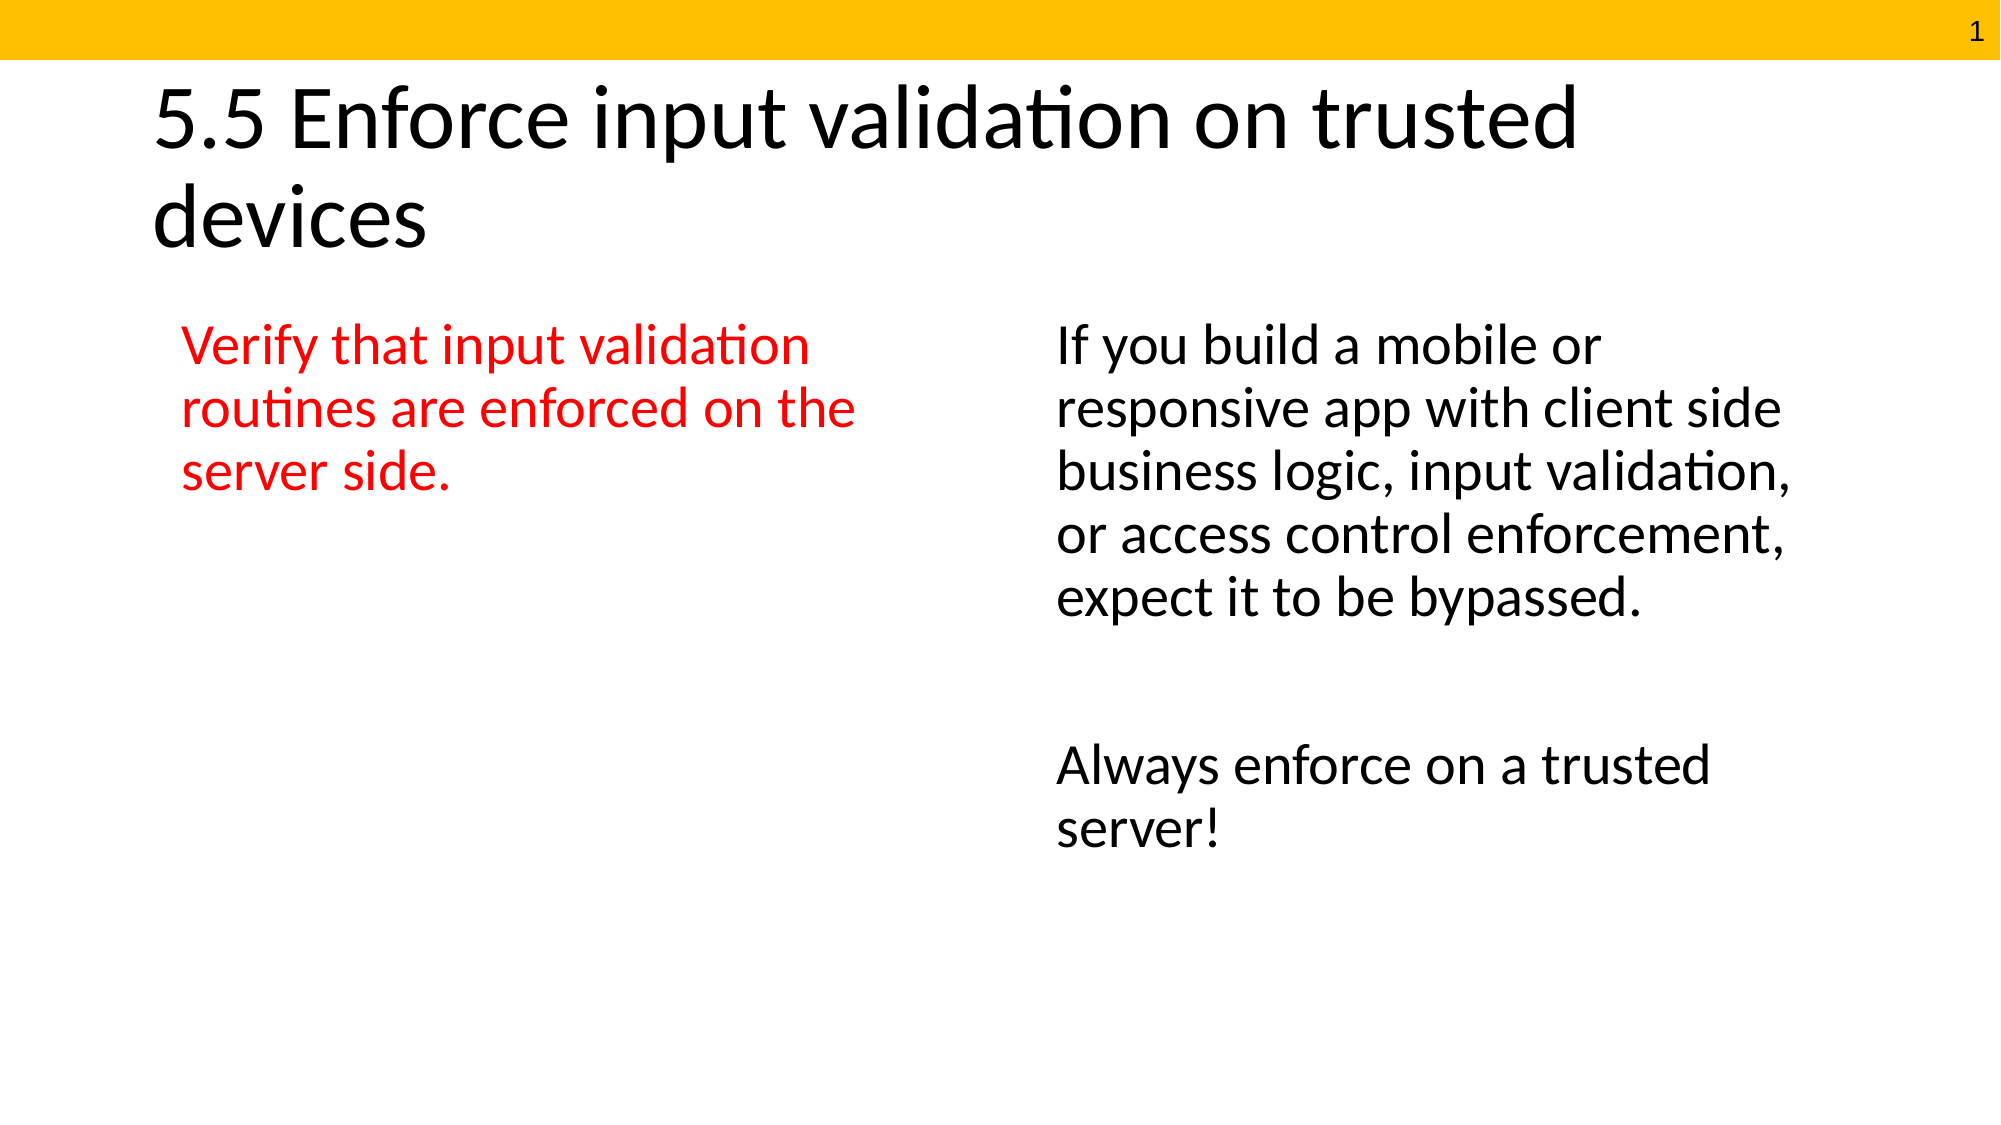

# 5.5 Enforce input validation on trusted devices
Verify that input validation routines are enforced on the server side.
If you build a mobile or responsive app with client side business logic, input validation, or access control enforcement, expect it to be bypassed.

Always enforce on a trusted server!